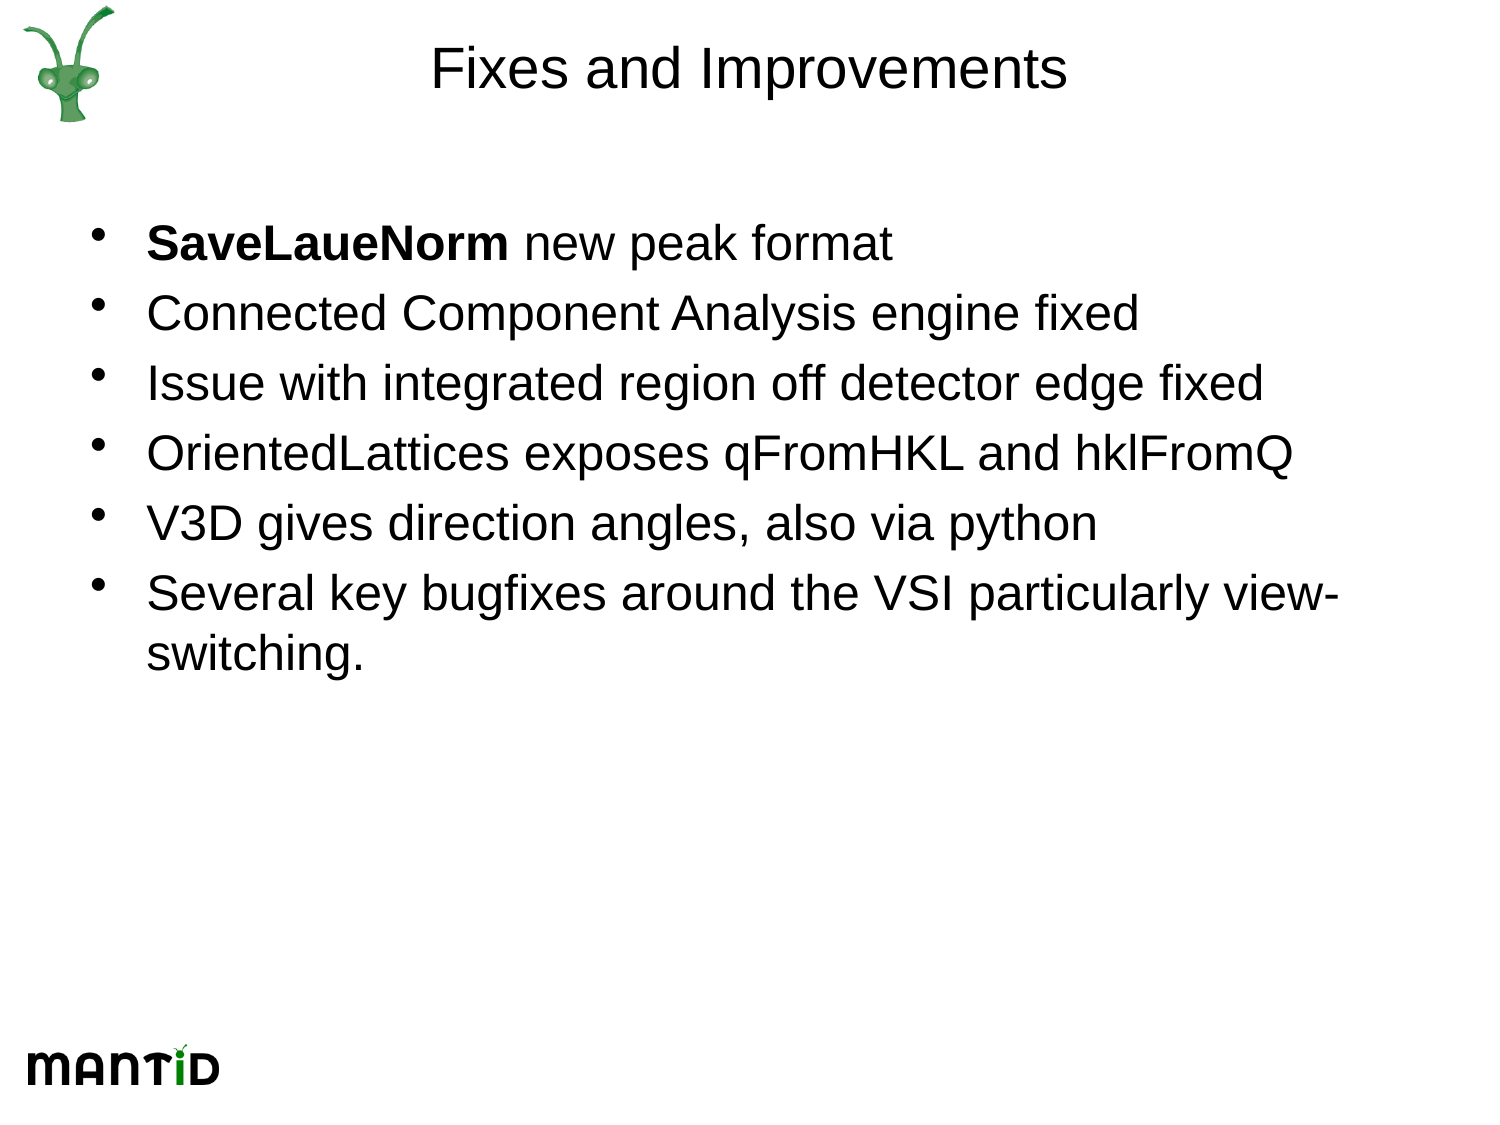

# Fixes and Improvements
SaveLaueNorm new peak format
Connected Component Analysis engine fixed
Issue with integrated region off detector edge fixed
OrientedLattices exposes qFromHKL and hklFromQ
V3D gives direction angles, also via python
Several key bugfixes around the VSI particularly view-switching.